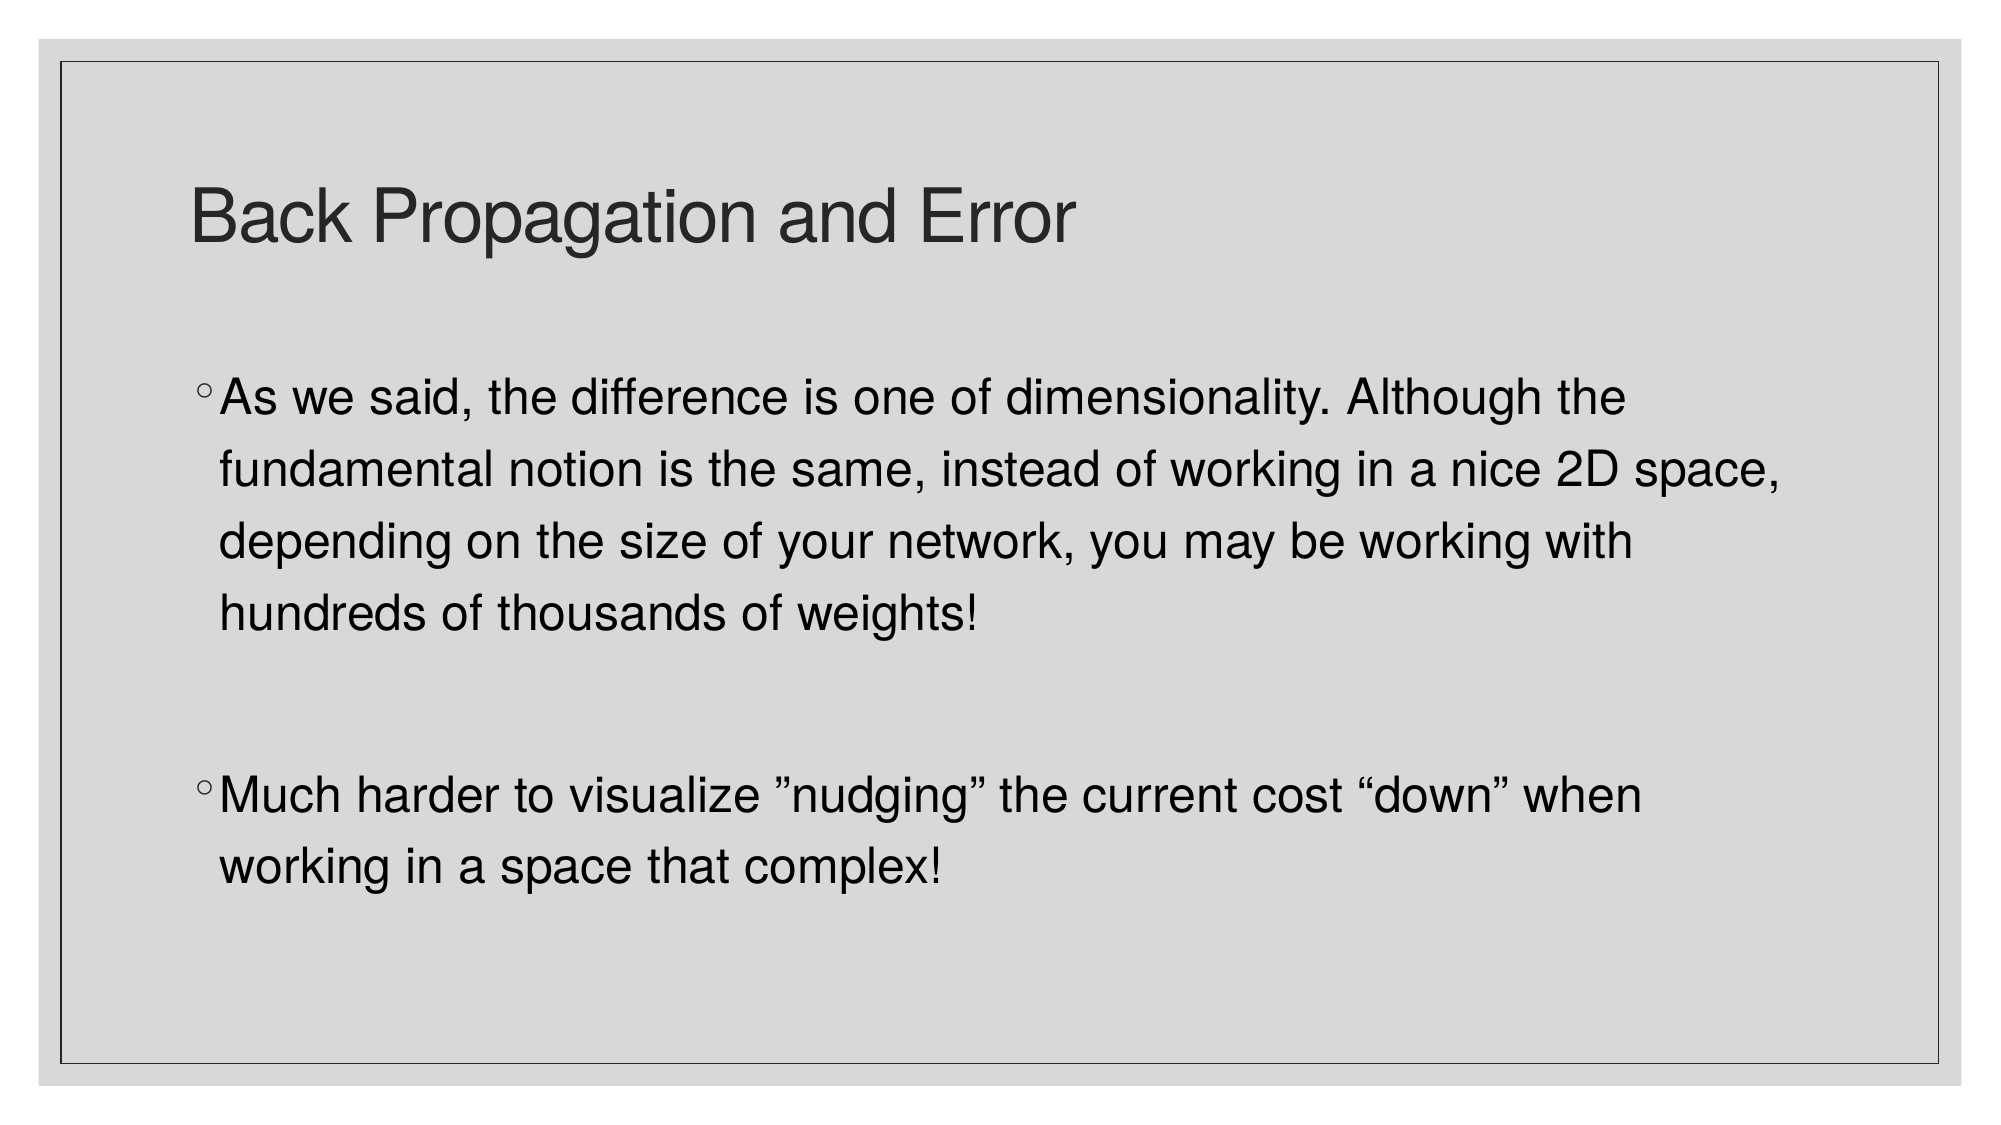

# Back Propagation and Error
As we said, the difference is one of dimensionality. Although the fundamental notion is the same, instead of working in a nice 2D space, depending on the size of your network, you may be working with hundreds of thousands of weights!

Much harder to visualize ”nudging” the current cost “down” when working in a space that complex!